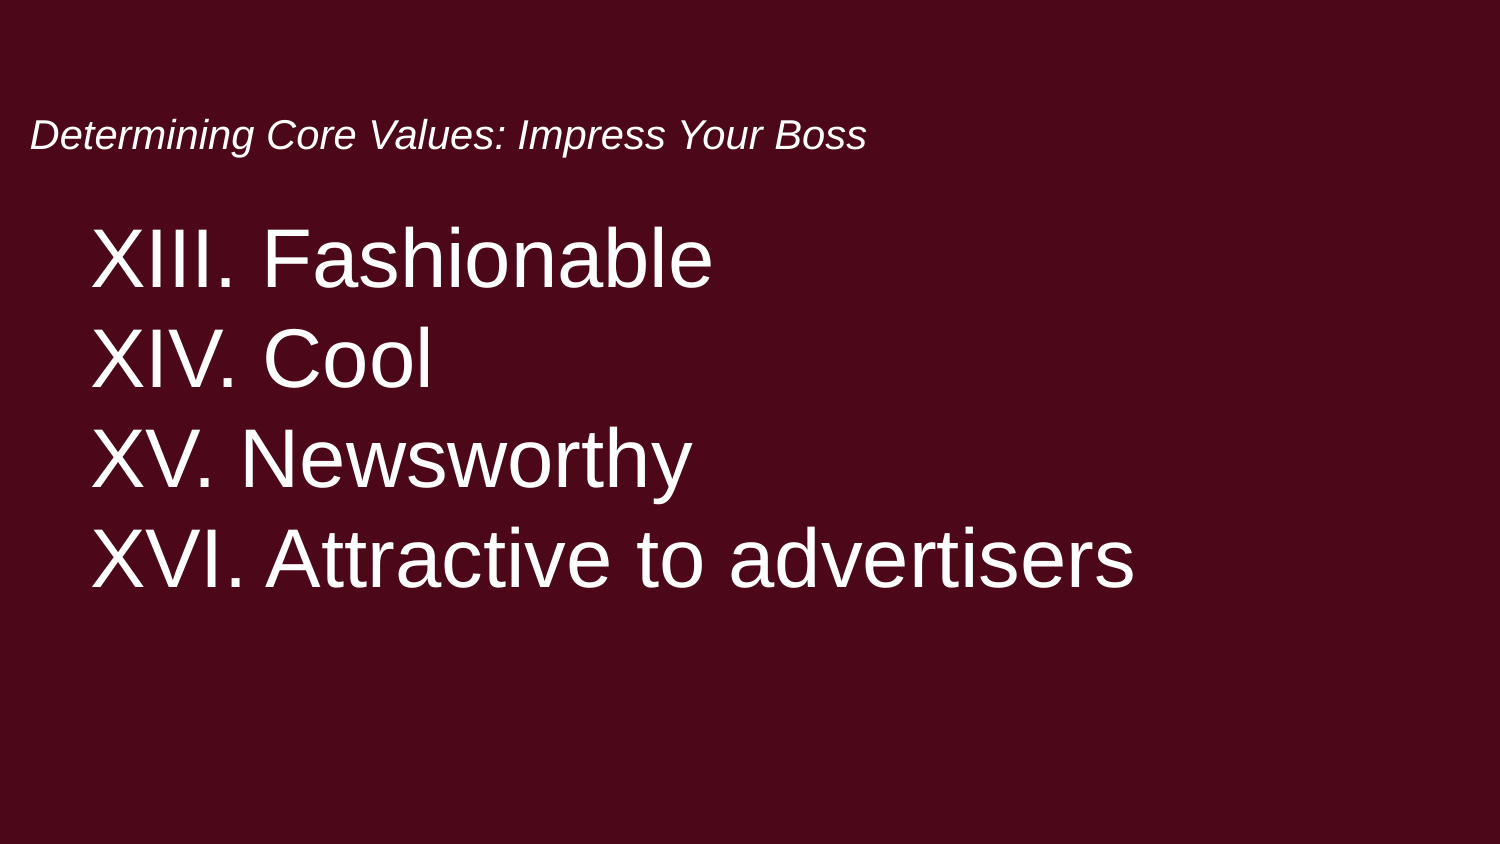

Determining Core Values: Impress Your Boss
# XIII. Fashionable XIV. Cool XV. Newsworthy XVI. Attractive to advertisers